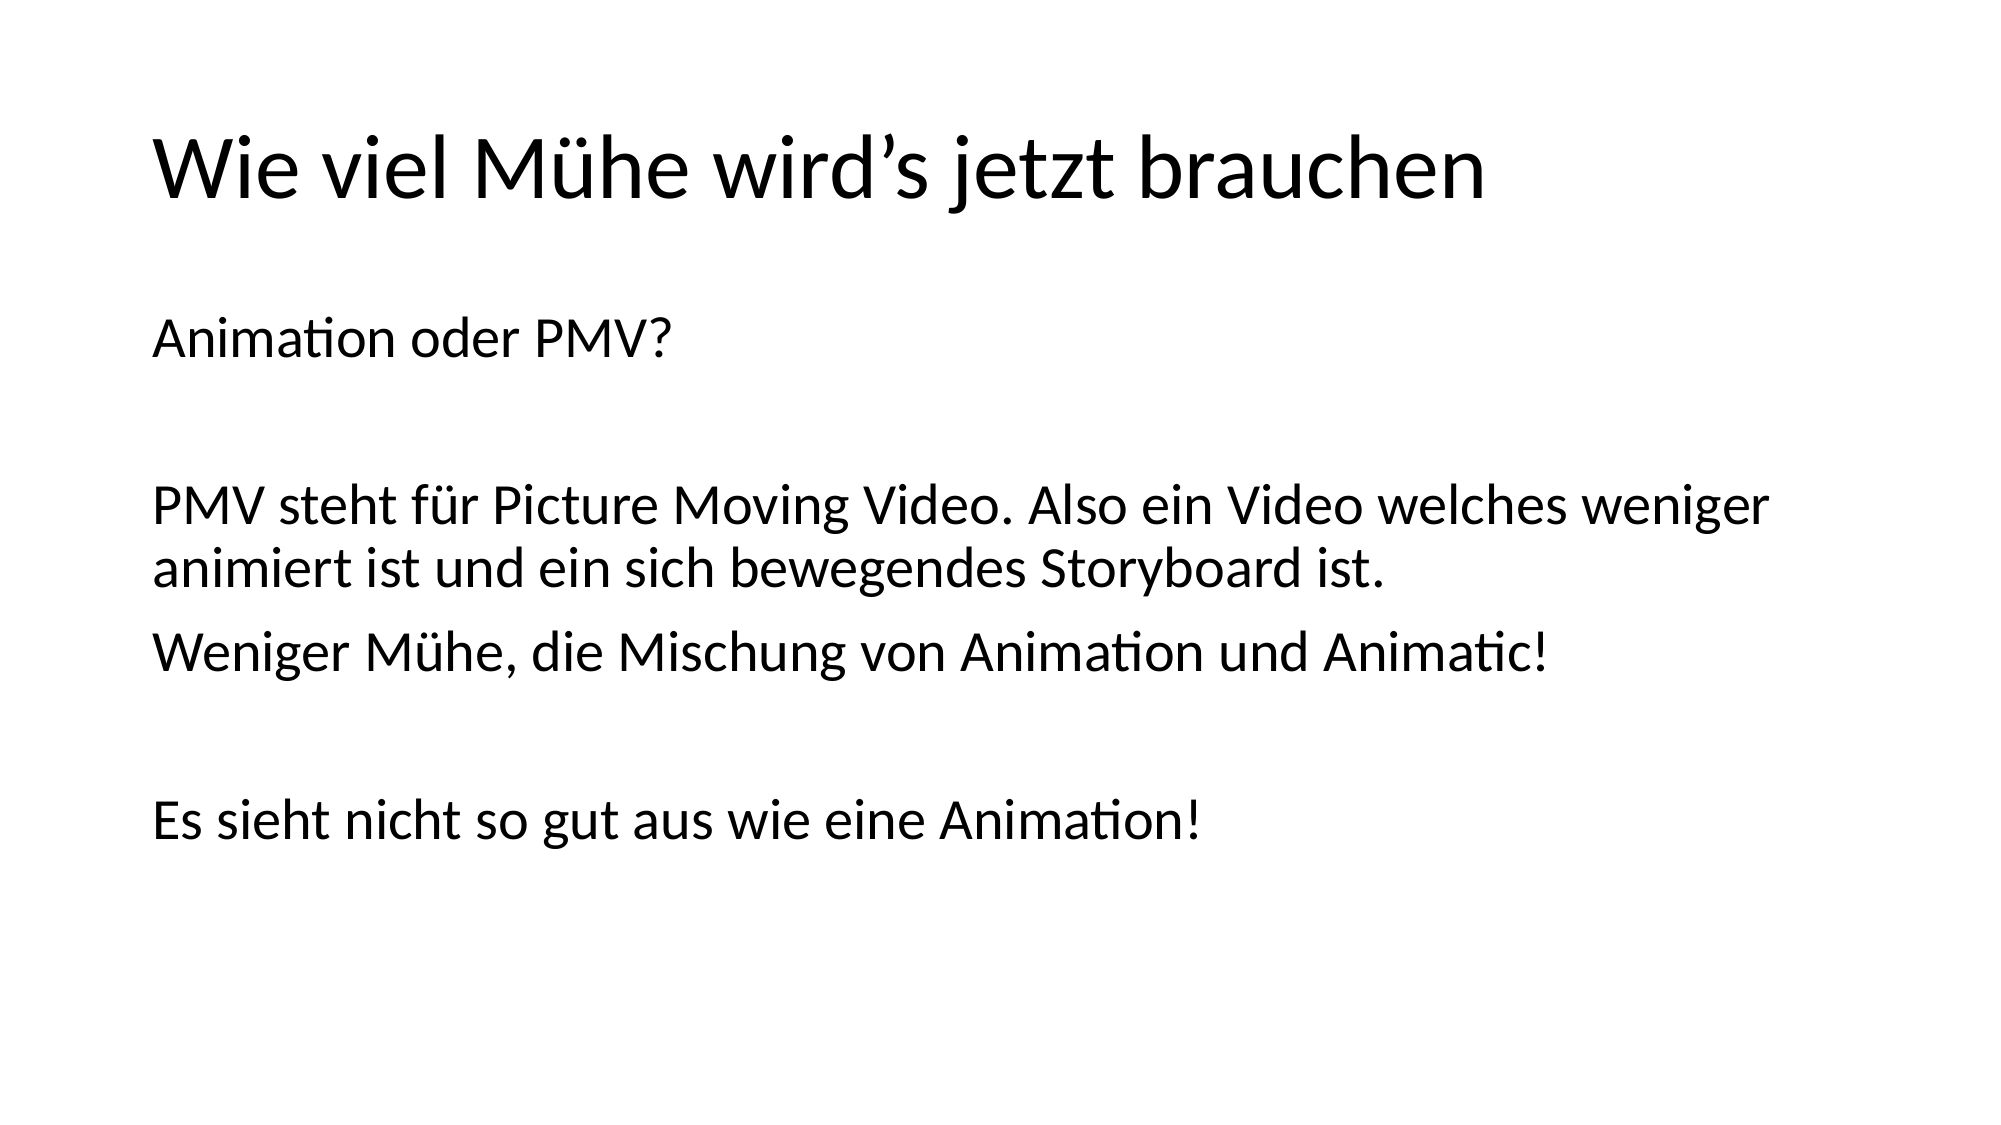

# Wie viel Mühe wird’s jetzt brauchen
Animation oder PMV?

PMV steht für Picture Moving Video. Also ein Video welches weniger animiert ist und ein sich bewegendes Storyboard ist.
Weniger Mühe, die Mischung von Animation und Animatic!

Es sieht nicht so gut aus wie eine Animation!